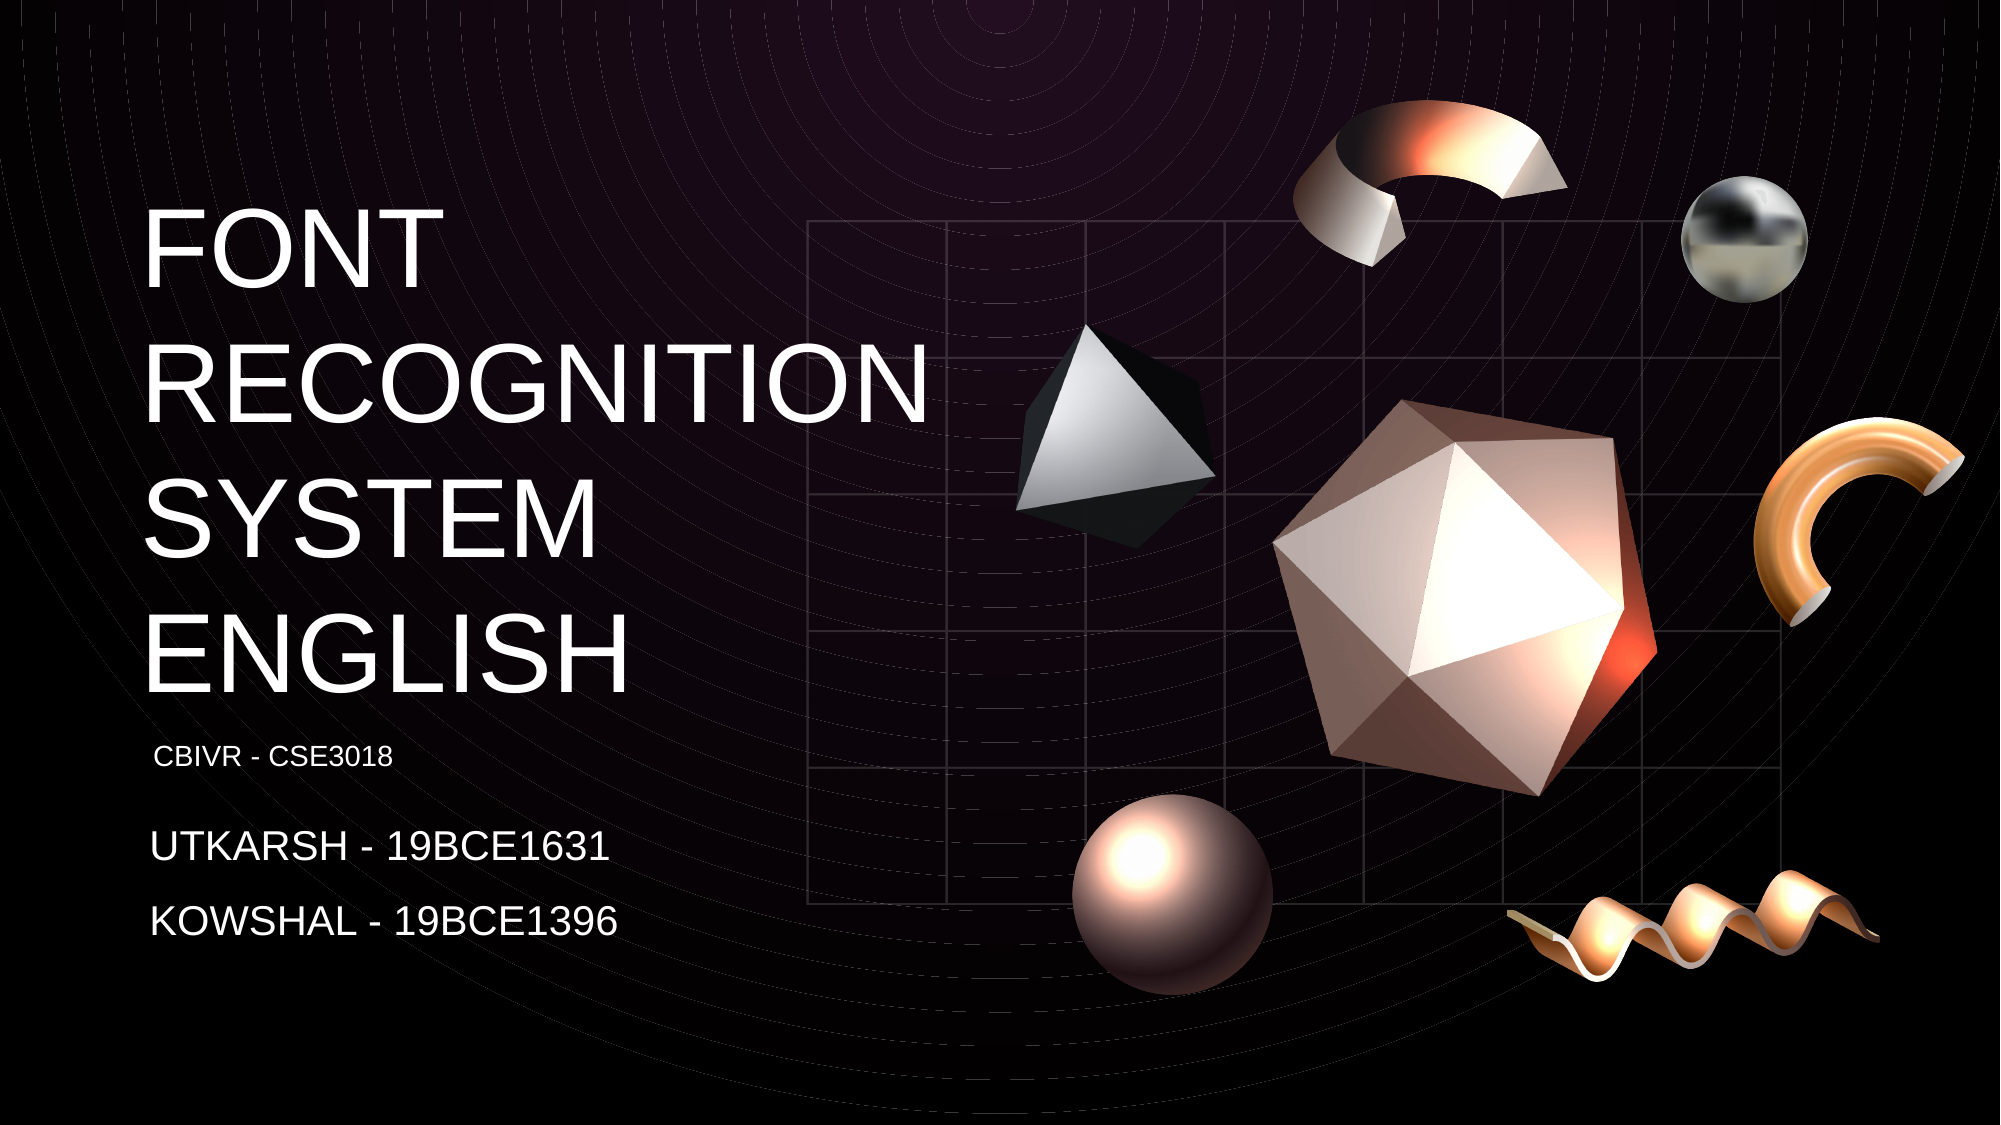

FONT RECOGNITION
SYSTEM
ENGLISH
CBIVR - CSE3018
UTKARSH - 19BCE1631
KOWSHAL - 19BCE1396